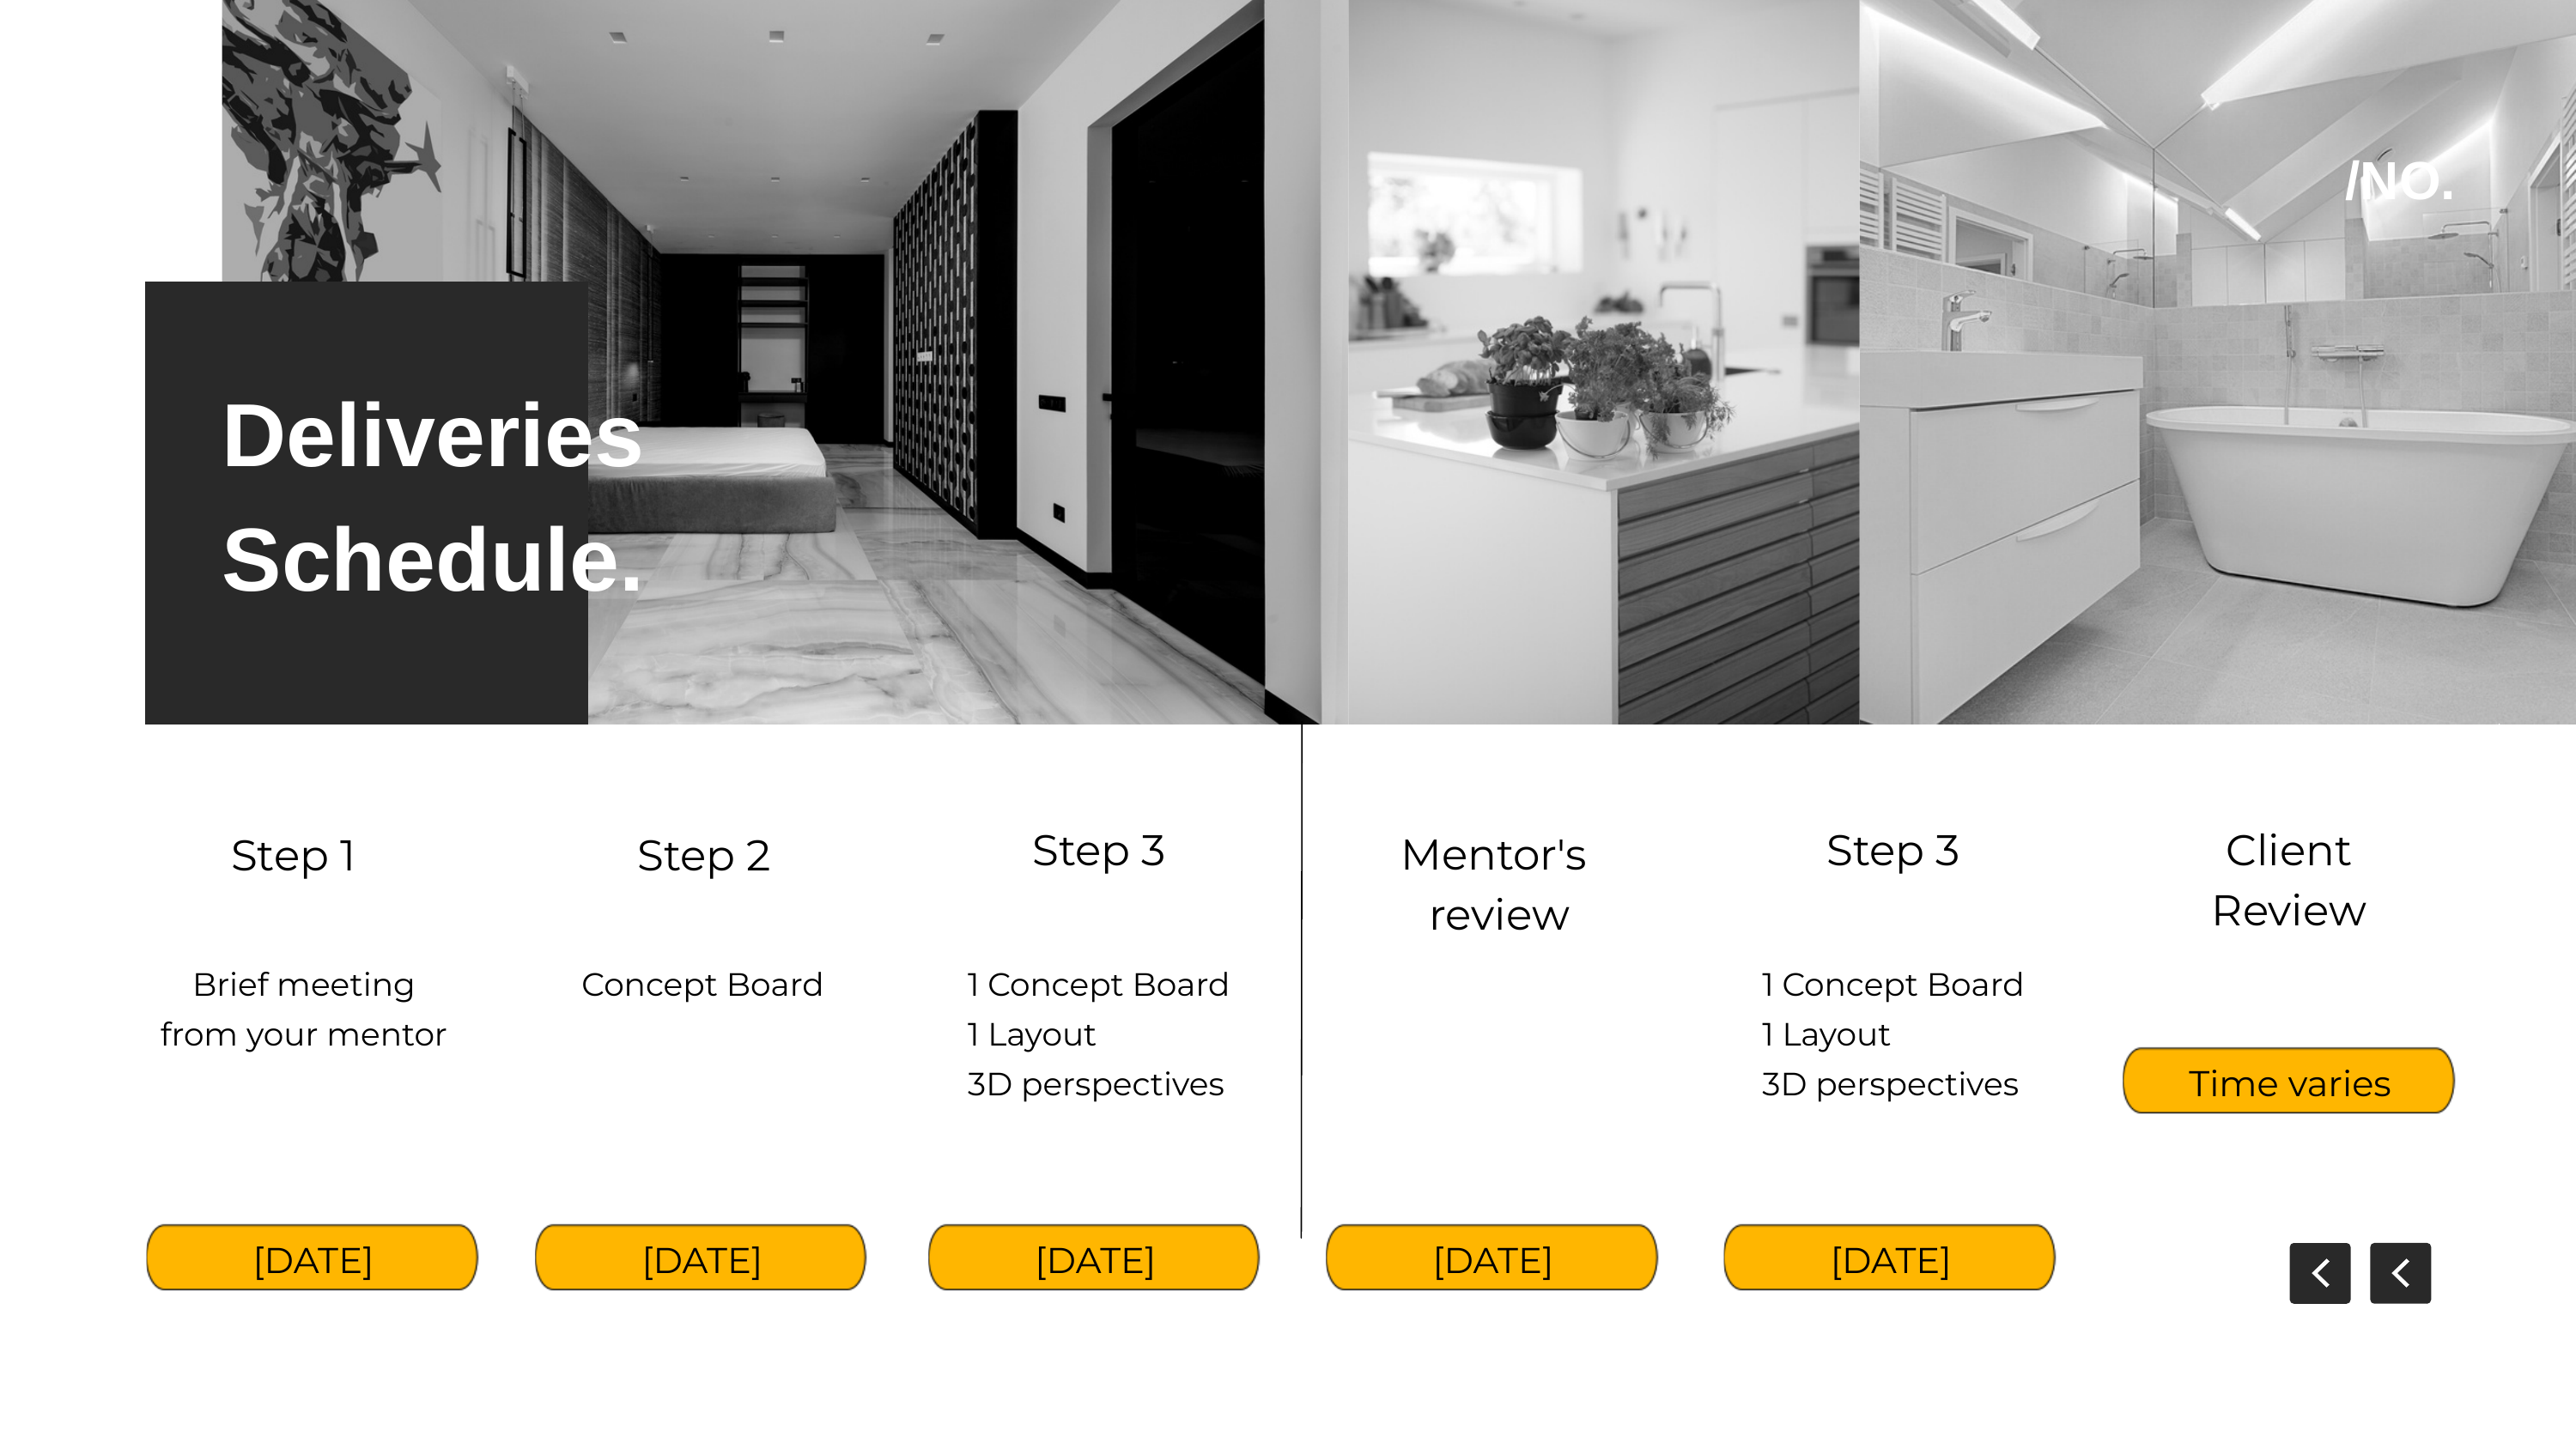

/NO.

Deliveries
Schedule.

Step 3
Step 3
Client
Review
Mentor's
review
Step 1
Step 2
Brief meeting
from your mentor
Concept Board
1 Concept Board
1 Layout
3D perspectives
1 Concept Board
1 Layout
3D perspectives

Time varies
Time varies!

[DATE]
[DATE]
[DATE]
[DATE]
[DATE]